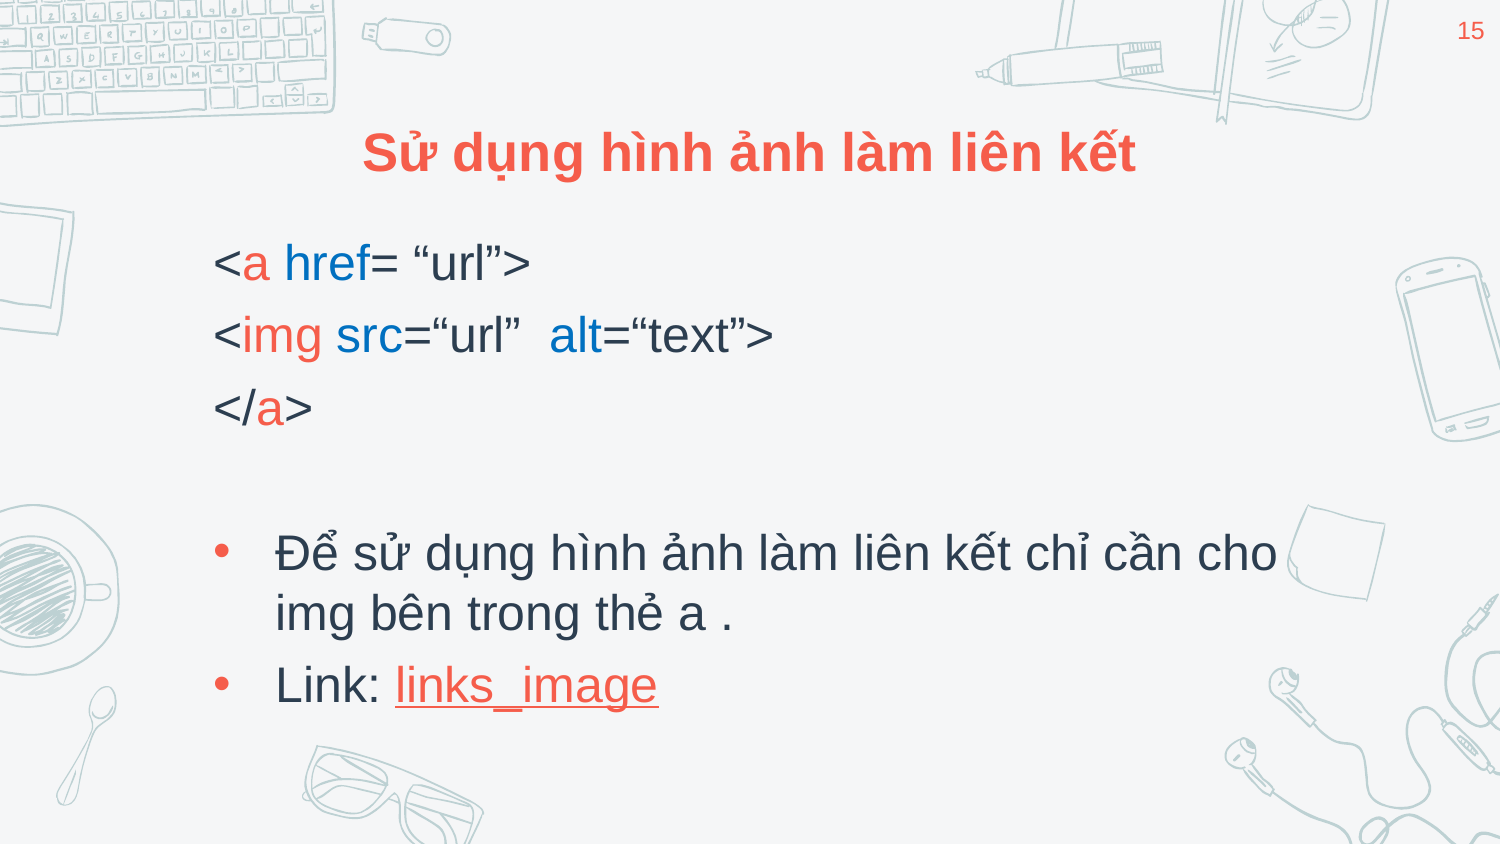

15
# Sử dụng hình ảnh làm liên kết
<a href= “url”>
<img src=“url”  alt=“text”>
</a>

Để sử dụng hình ảnh làm liên kết chỉ cần cho img bên trong thẻ a .
Link: links_image